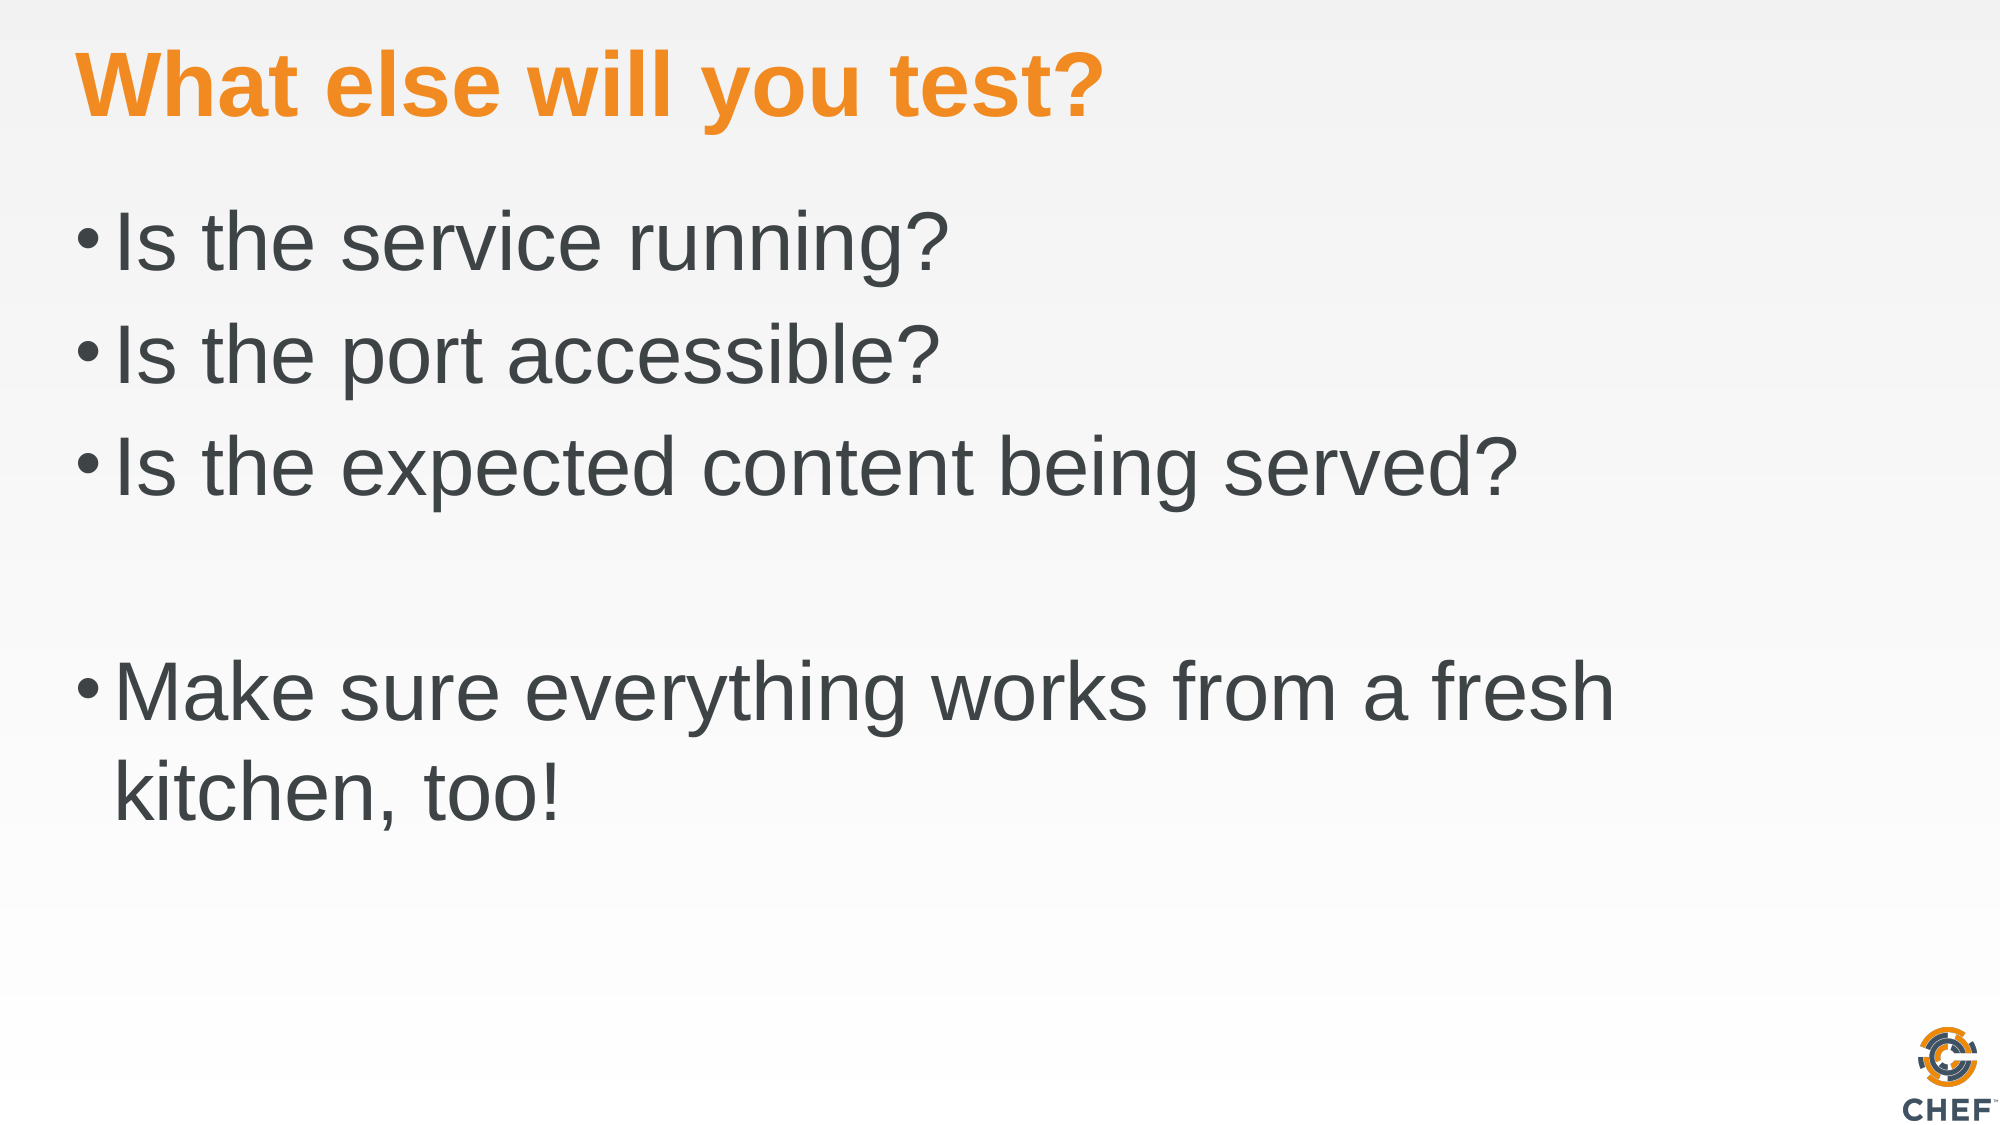

# What else will you test?
Is the service running?
Is the port accessible?
Is the expected content being served?

Make sure everything works from a fresh kitchen, too!